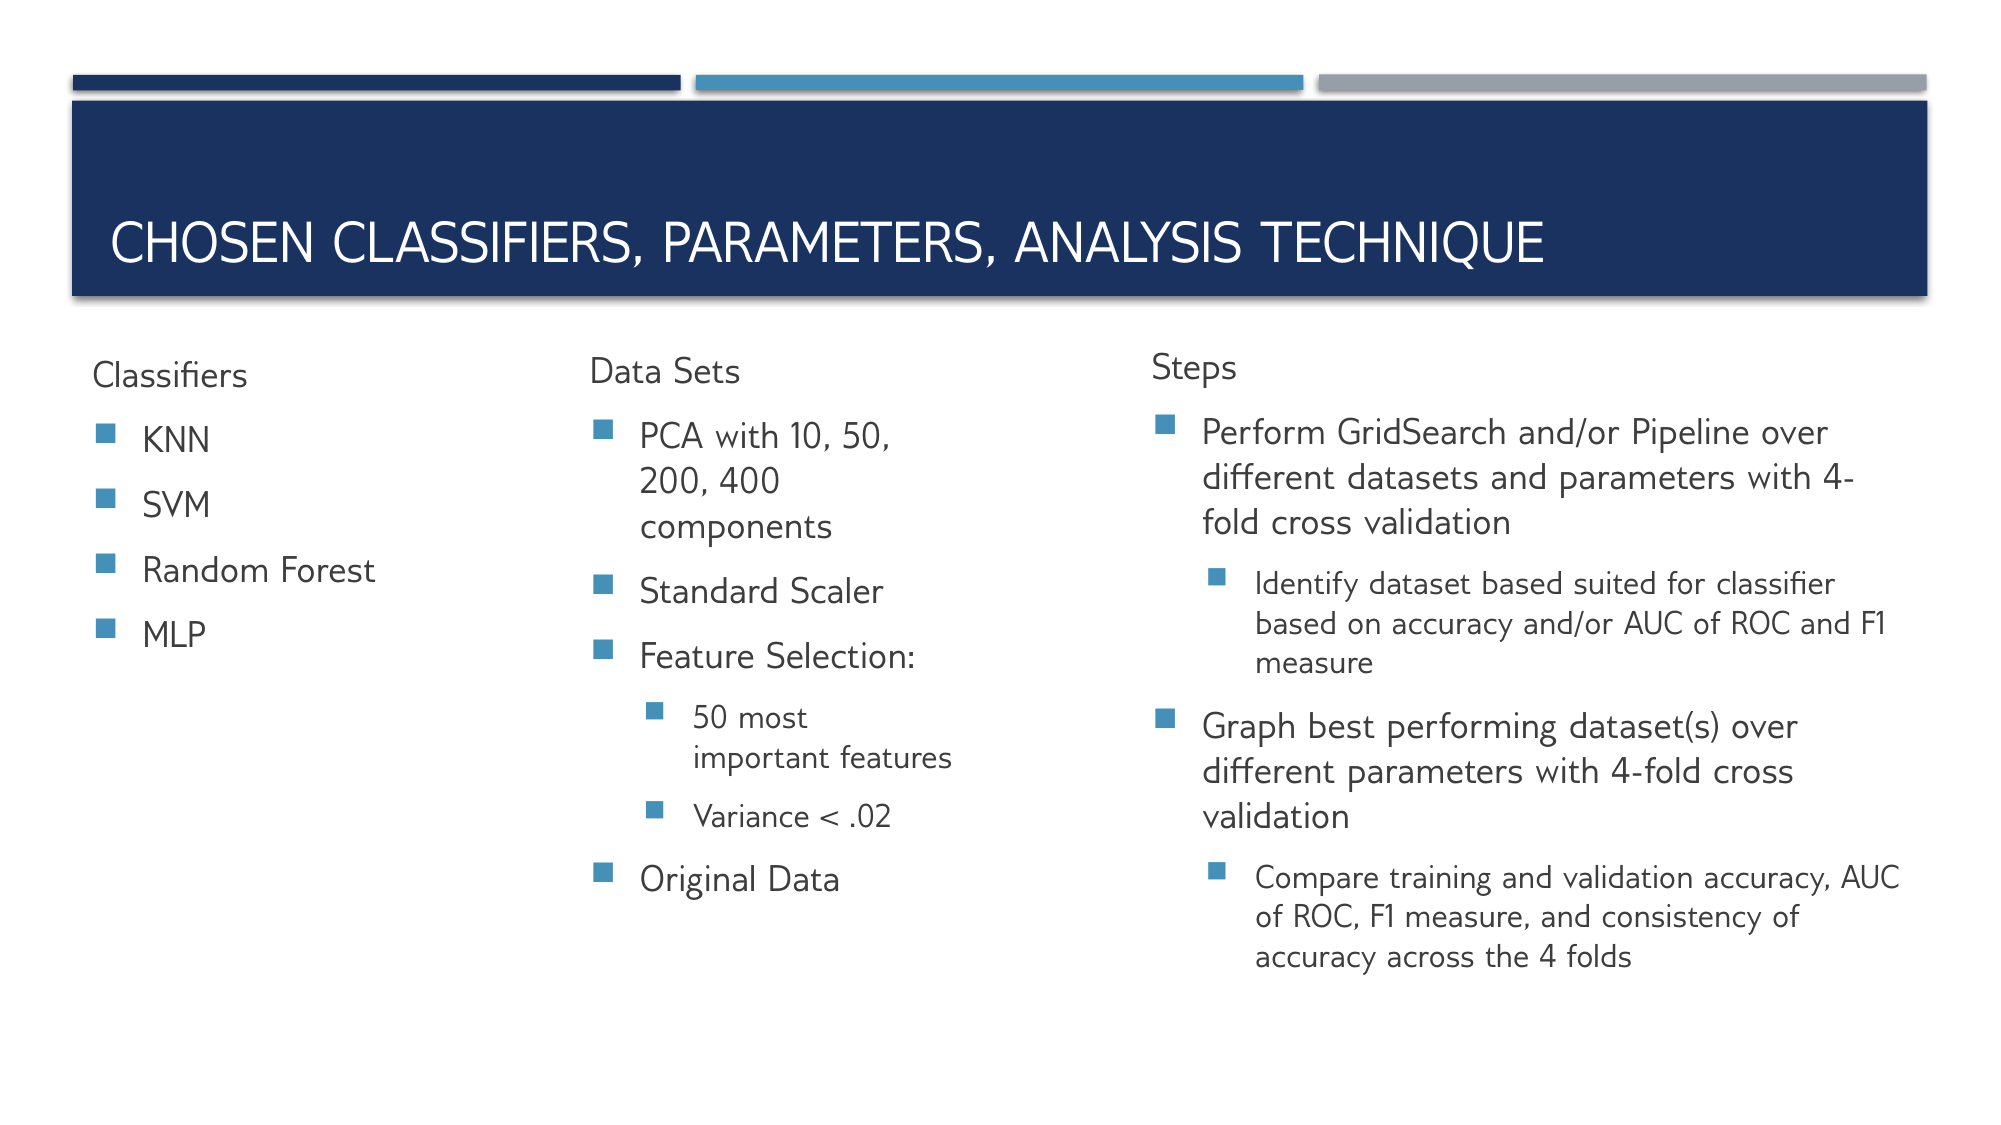

# Chosen classifiers, Parameters, analysis technique
Steps
Perform GridSearch and/or Pipeline over different datasets and parameters with 4-fold cross validation
Identify dataset based suited for classifier based on accuracy and/or AUC of ROC and F1 measure
Graph best performing dataset(s) over different parameters with 4-fold cross validation
Compare training and validation accuracy, AUC of ROC, F1 measure, and consistency of accuracy across the 4 folds
Data Sets
PCA with 10, 50, 200, 400 components
Standard Scaler
Feature Selection:
50 most important features
Variance < .02
Original Data

Classifiers
KNN
SVM
Random Forest
MLP